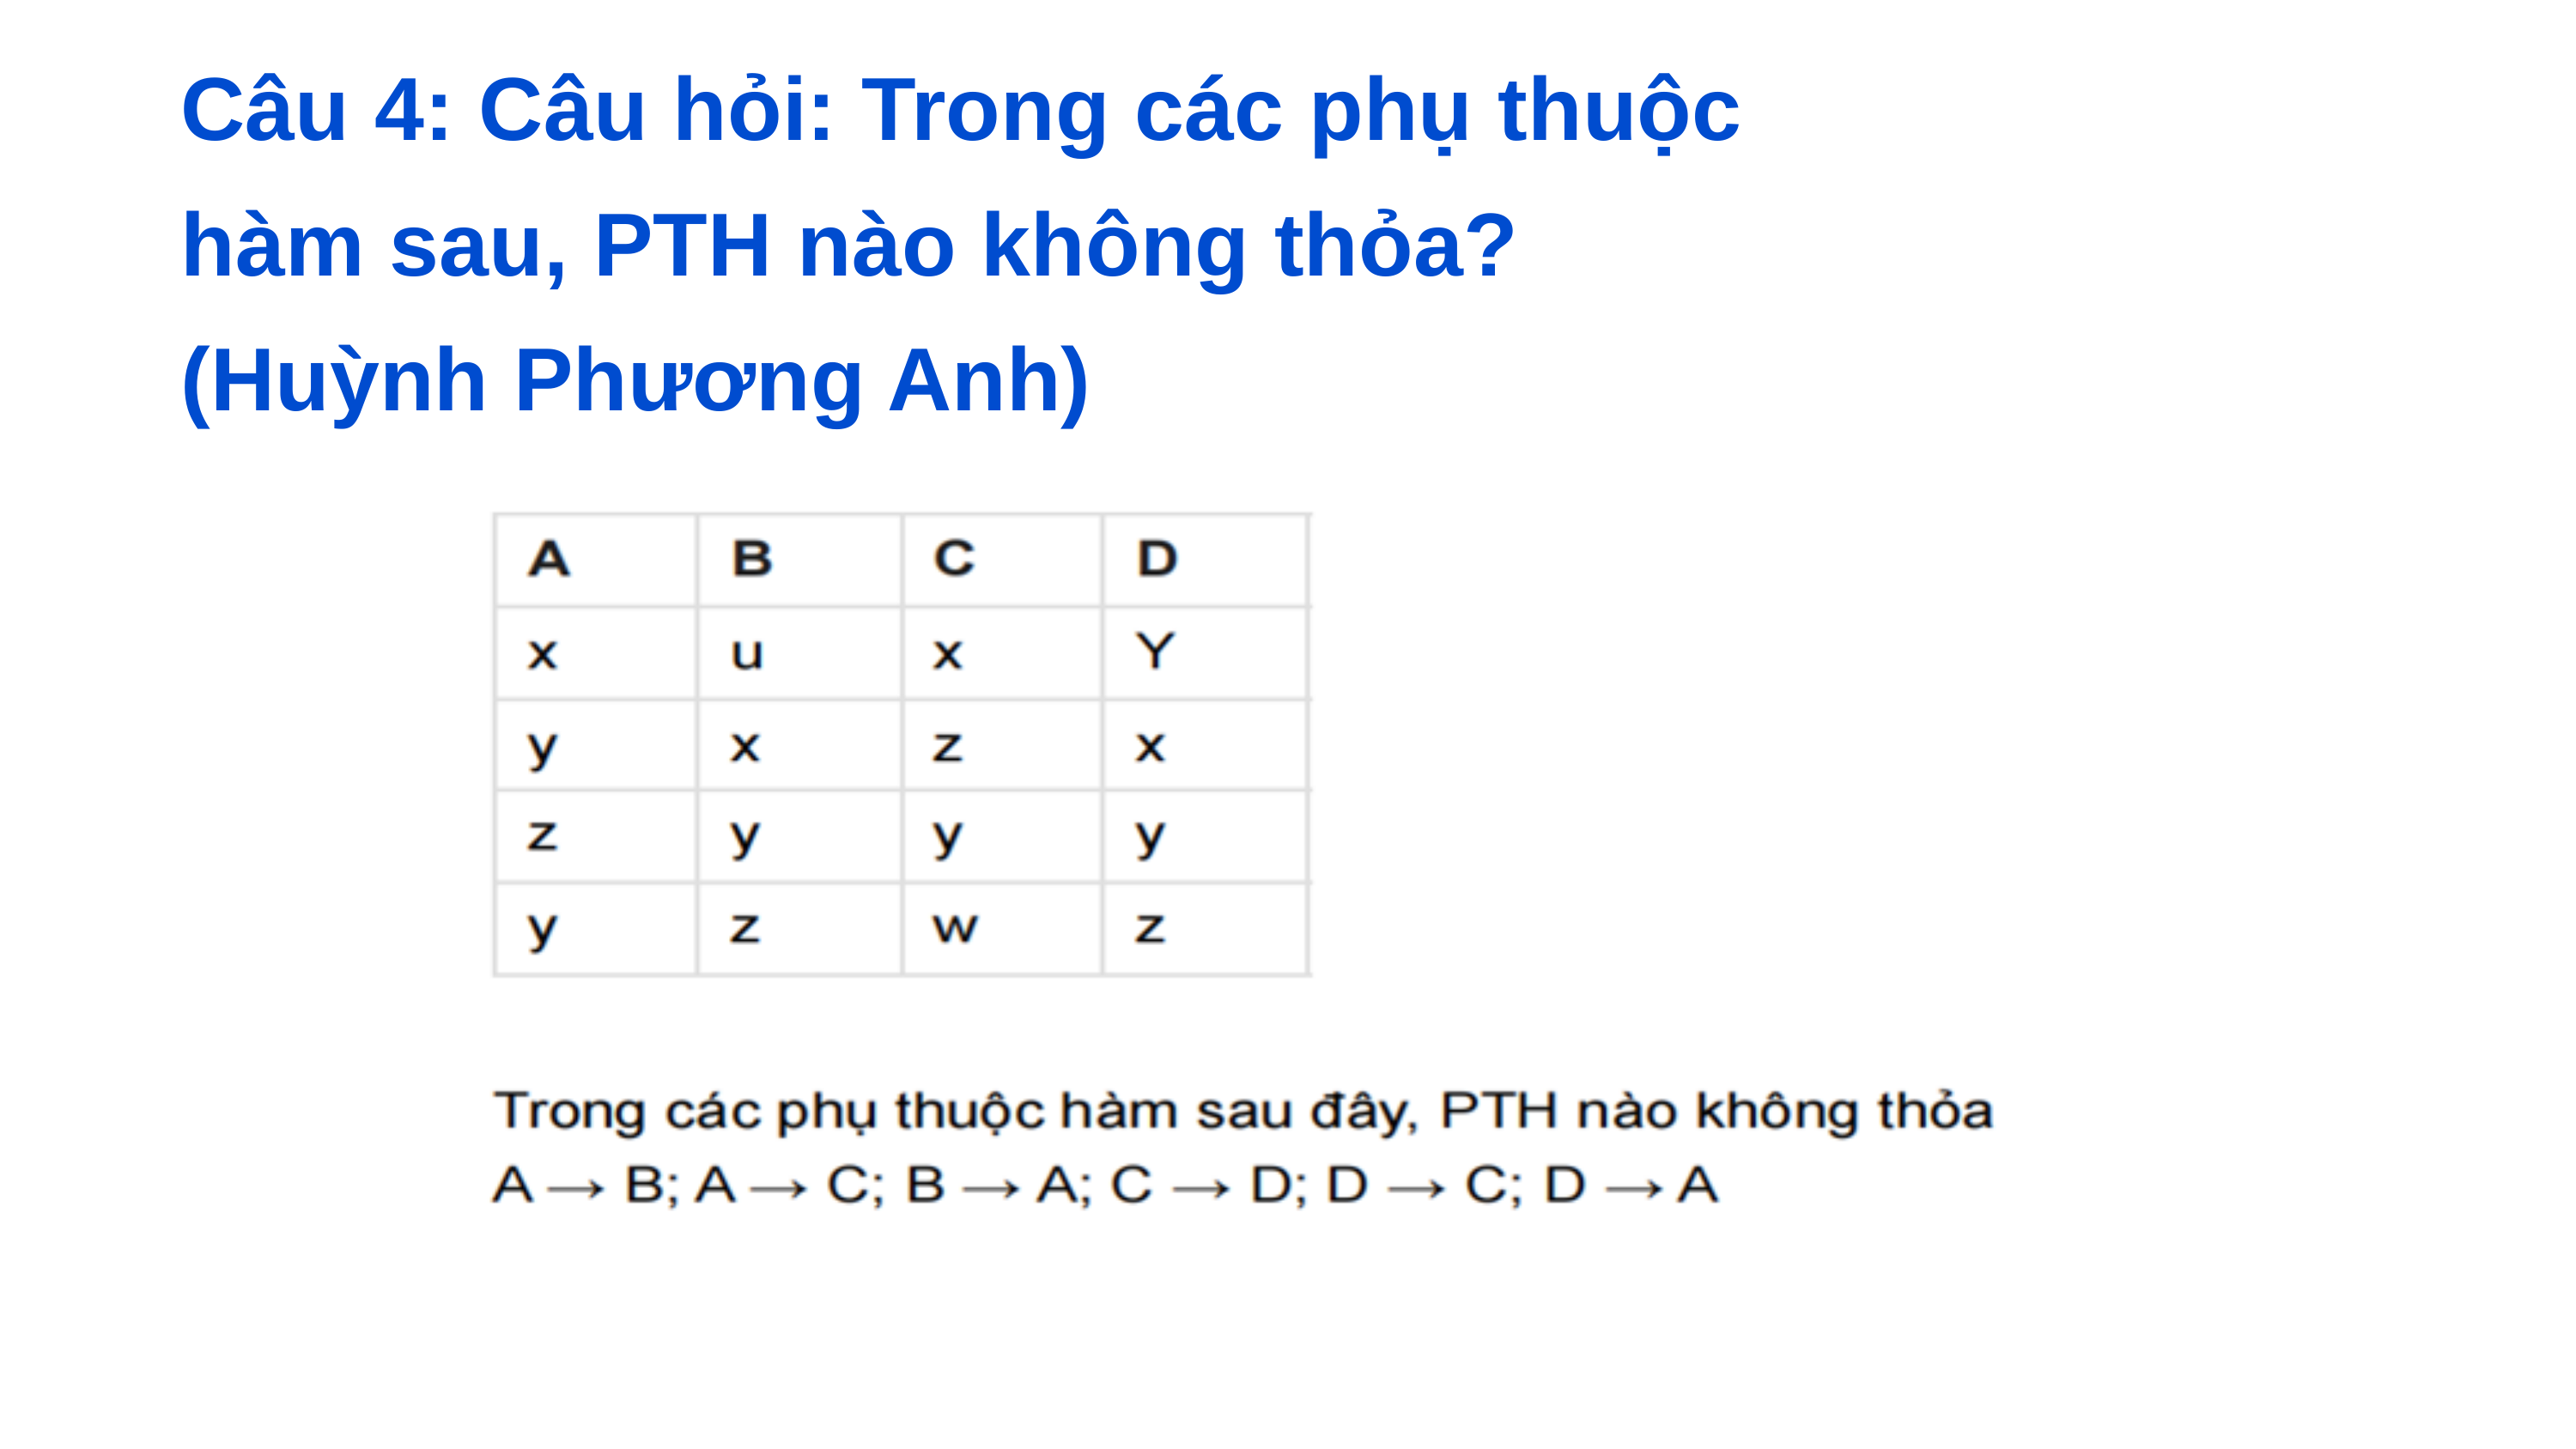

Câu 4: Câu hỏi: Trong các phụ thuộc hàm sau, PTH nào không thỏa? (Huỳnh Phương Anh)